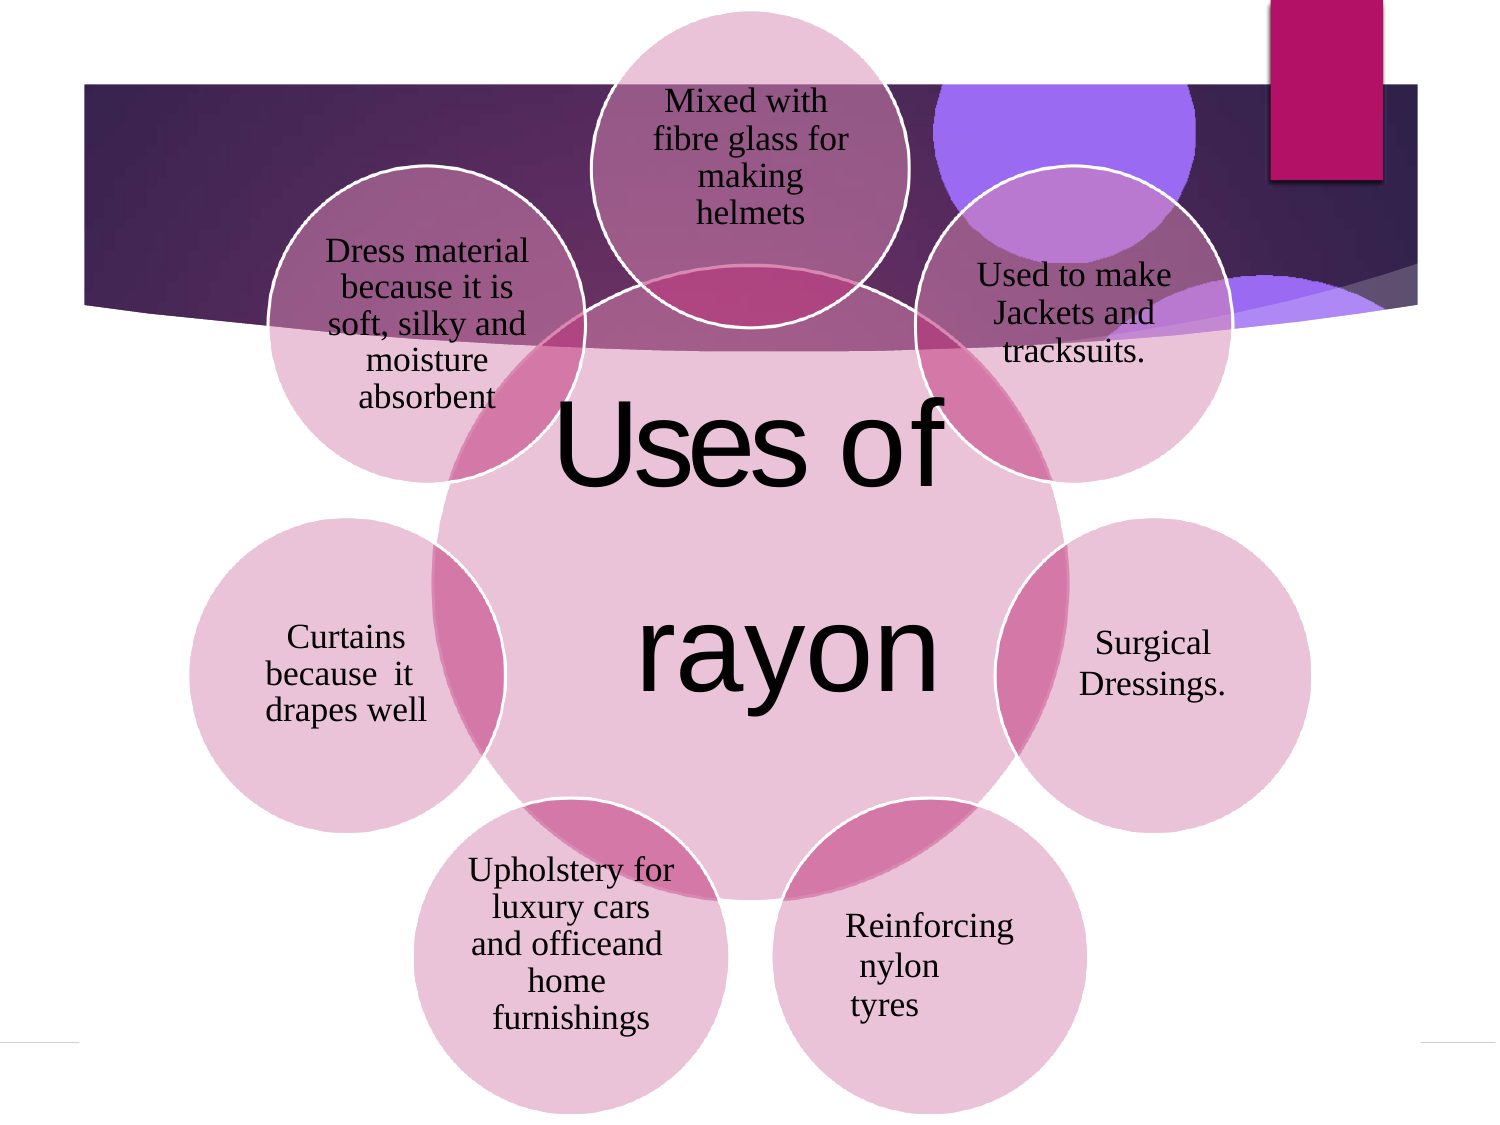

# Mixed with  fibre glass for  making  helmets
Dress material  because it is  soft, silky and  moisture  absorbent
Used to make  Jackets and  tracksuits.
Uses of  rayon
Curtains  because it  drapes well
Surgical
Dressings.
Upholstery for  luxury cars  and officeand  home  furnishings
Reinforcing  nylon tyres